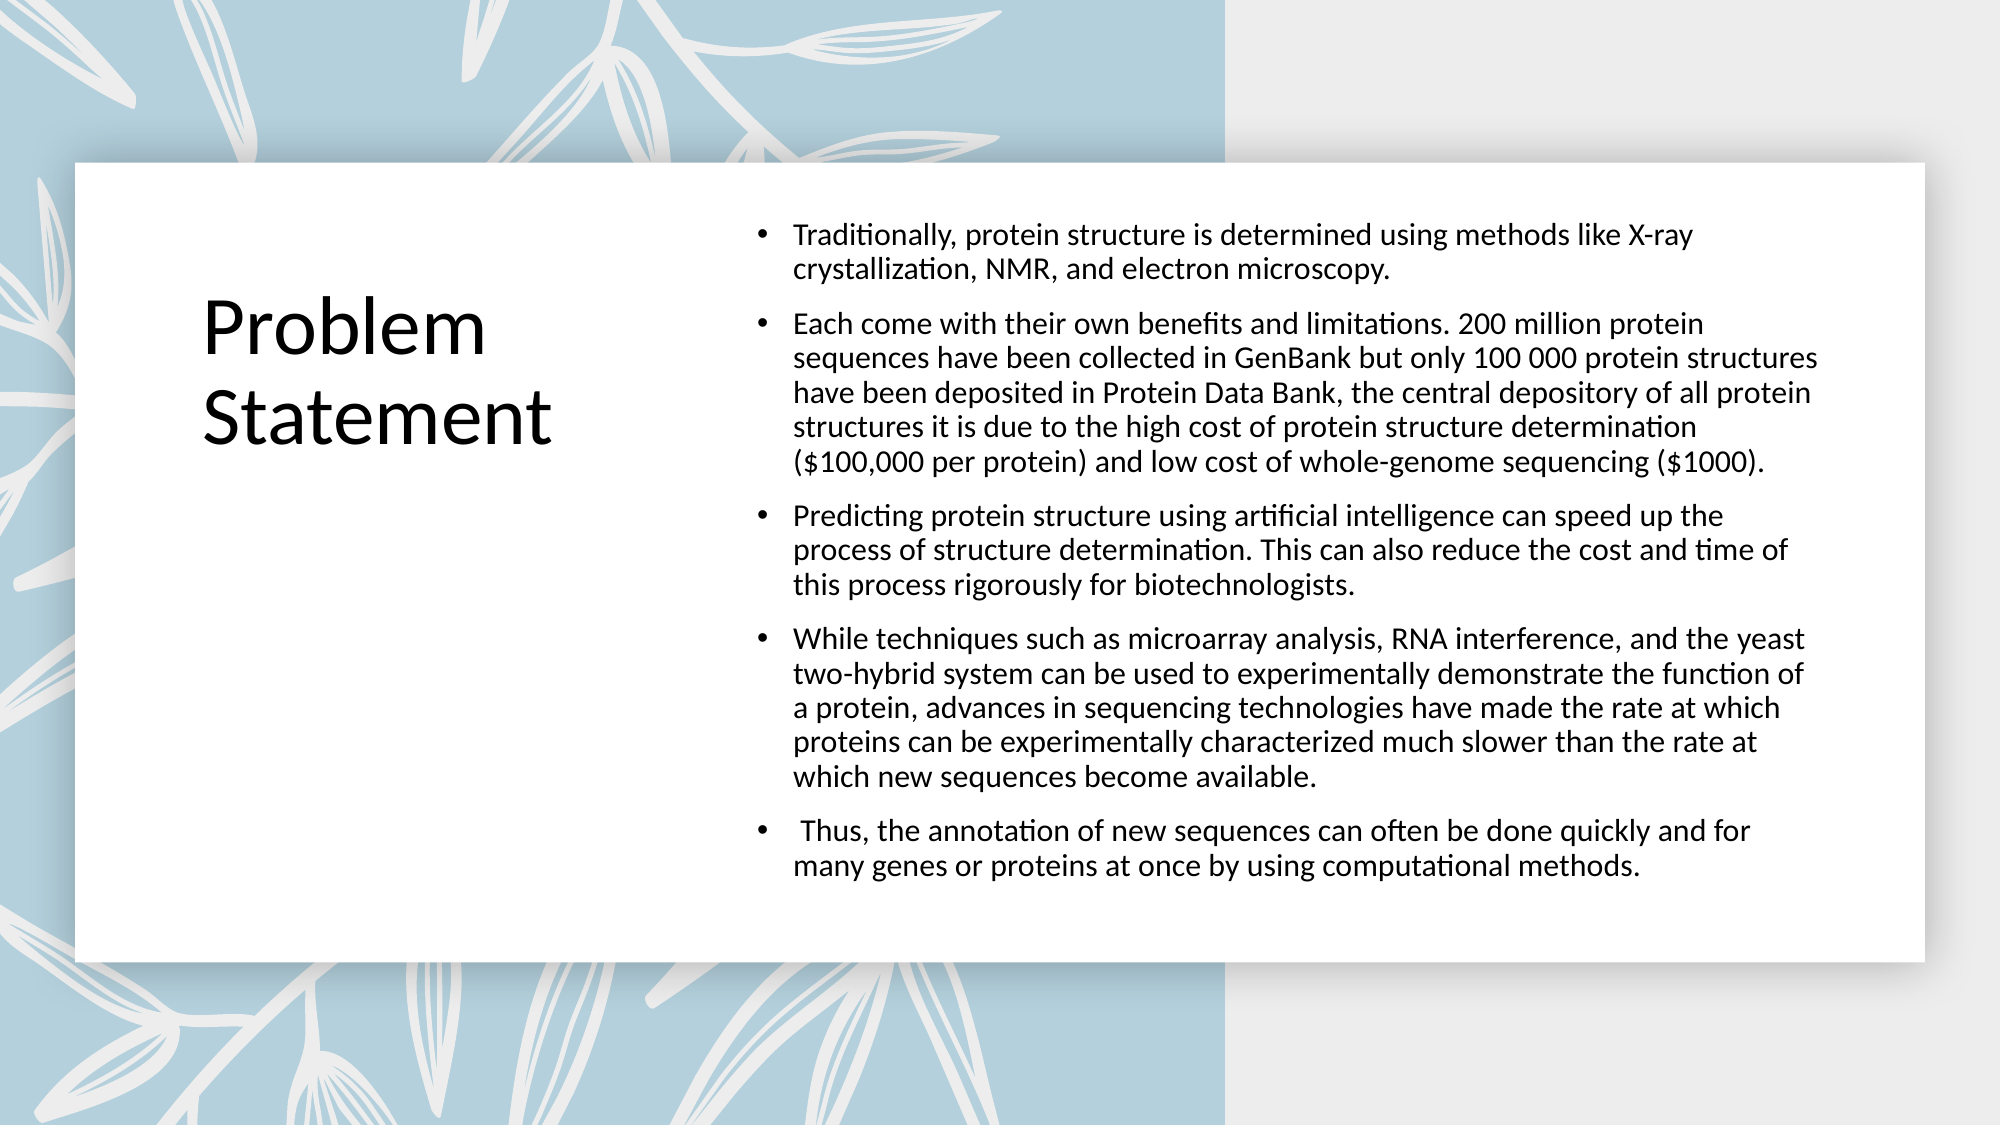

Traditionally, protein structure is determined using methods like X-ray crystallization, NMR, and electron microscopy.
Each come with their own benefits and limitations. 200 million protein sequences have been collected in GenBank but only 100 000 protein structures have been deposited in Protein Data Bank, the central depository of all protein structures it is due to the high cost of protein structure determination ($100,000 per protein) and low cost of whole-genome sequencing ($1000).
Predicting protein structure using artificial intelligence can speed up the process of structure determination. This can also reduce the cost and time of this process rigorously for biotechnologists.
While techniques such as microarray analysis, RNA interference, and the yeast two-hybrid system can be used to experimentally demonstrate the function of a protein, advances in sequencing technologies have made the rate at which proteins can be experimentally characterized much slower than the rate at which new sequences become available.
 Thus, the annotation of new sequences can often be done quickly and for many genes or proteins at once by using computational methods.
# Problem Statement